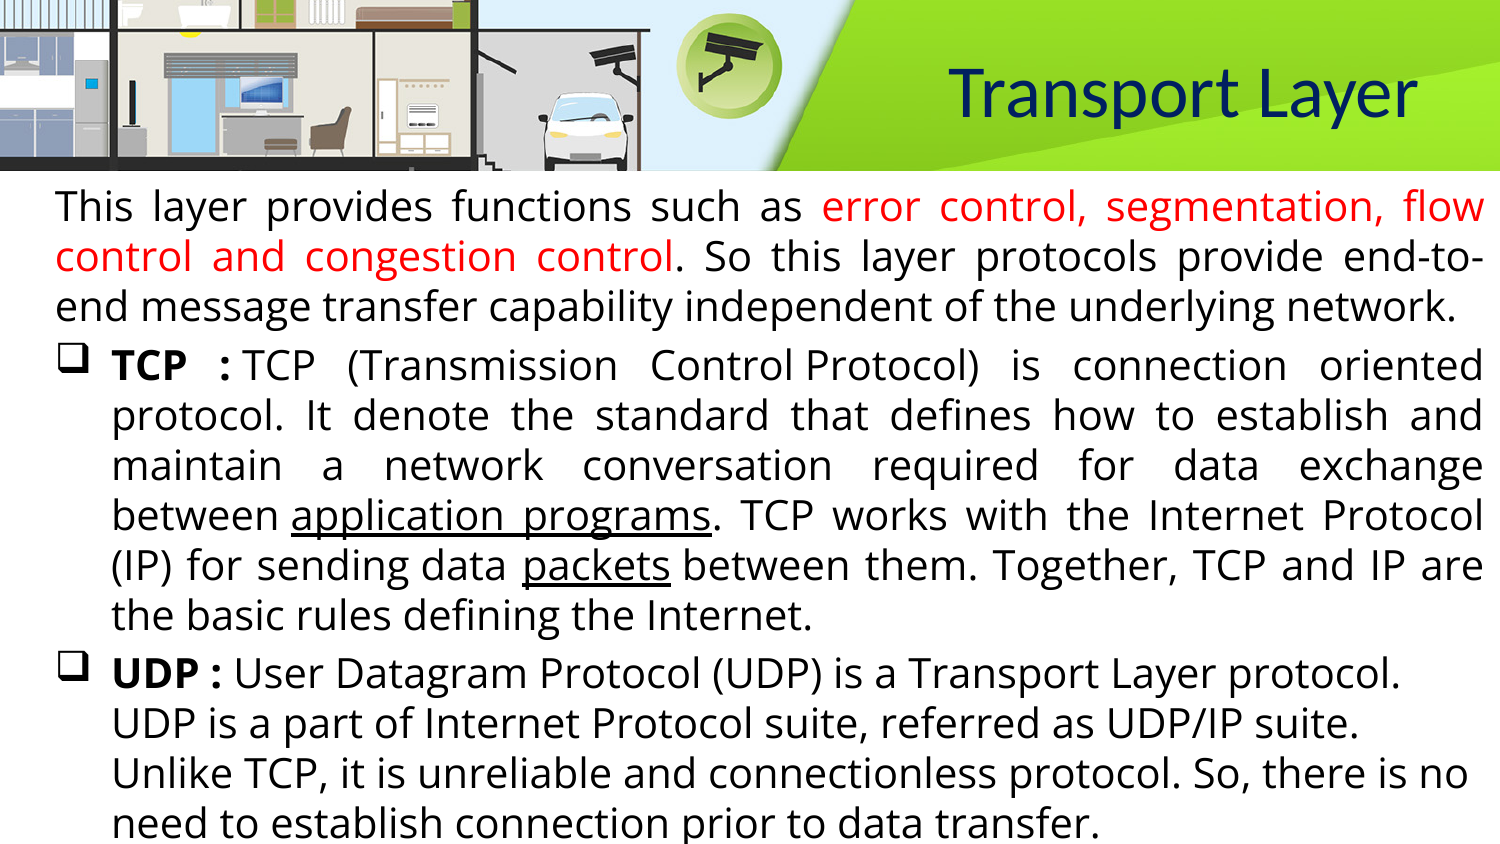

# Transport Layer
This layer provides functions such as error control, segmentation, flow control and congestion control. So this layer protocols provide end-to-end message transfer capability independent of the underlying network.
TCP : TCP (Transmission Control Protocol) is connection oriented protocol. It denote the standard that defines how to establish and maintain a network conversation required for data exchange between application programs. TCP works with the Internet Protocol (IP) for sending data packets between them. Together, TCP and IP are the basic rules defining the Internet.
UDP : User Datagram Protocol (UDP) is a Transport Layer protocol. UDP is a part of Internet Protocol suite, referred as UDP/IP suite. Unlike TCP, it is unreliable and connectionless protocol. So, there is no need to establish connection prior to data transfer.